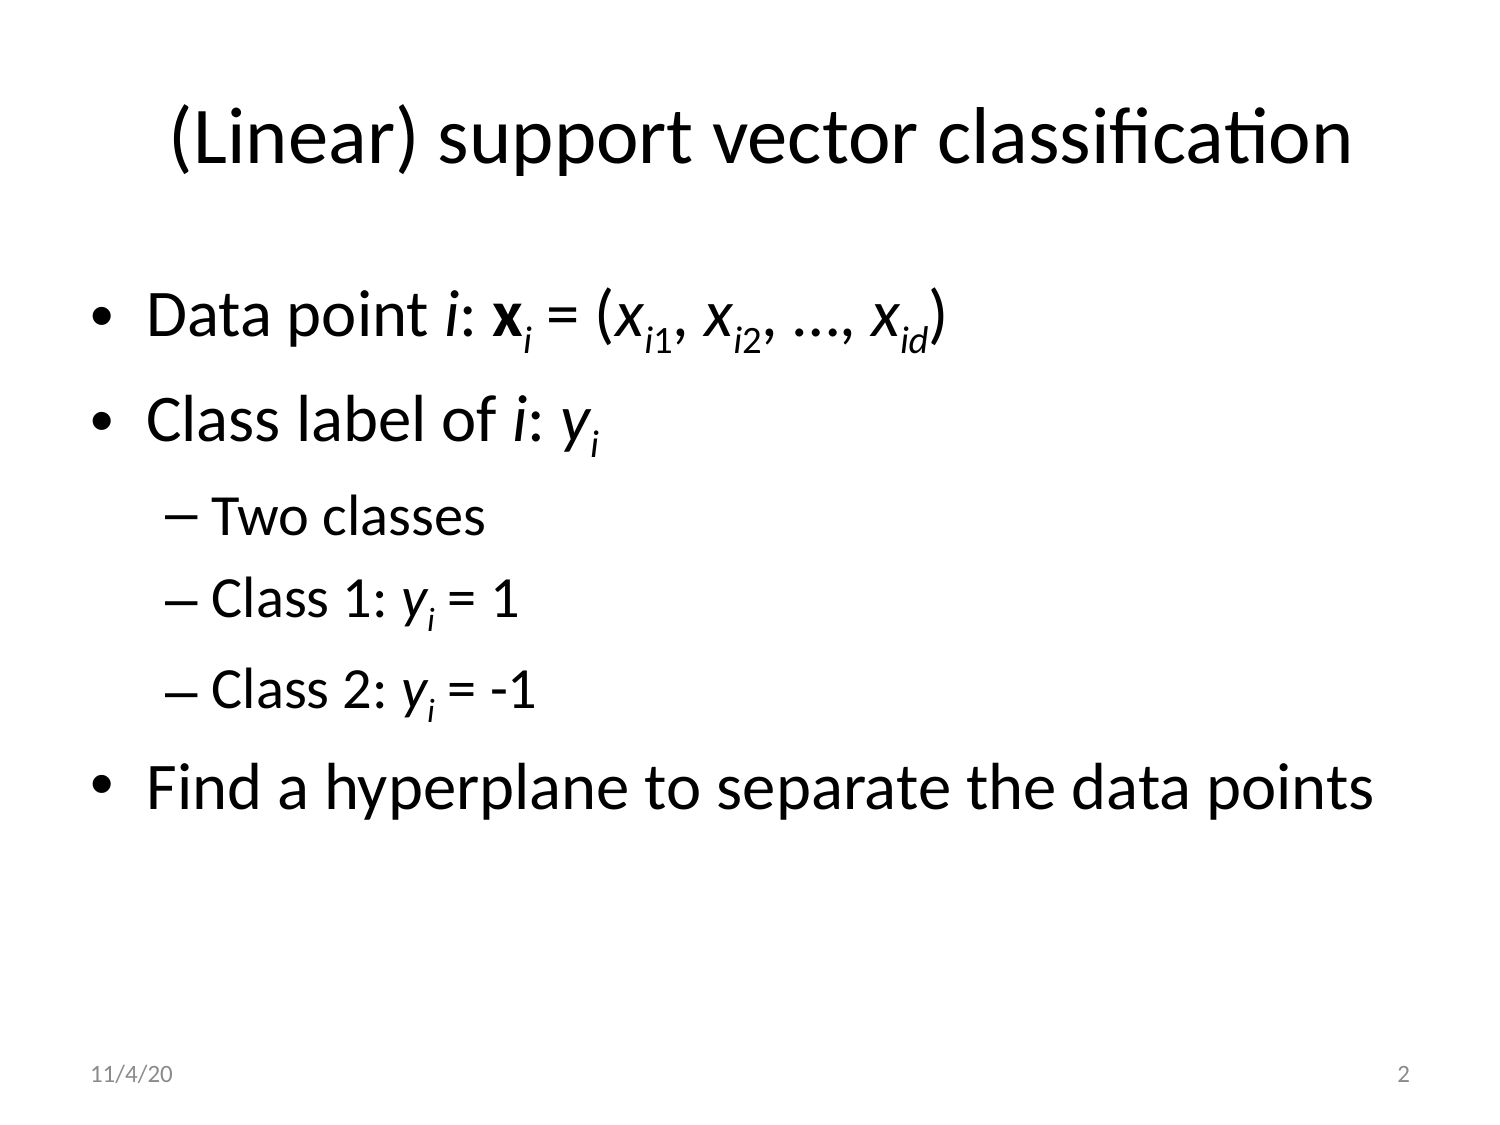

# (Linear) support vector classification
Data point i: xi = (xi1, xi2, …, xid)
Class label of i: yi
Two classes
Class 1: yi = 1
Class 2: yi = -1
Find a hyperplane to separate the data points
11/4/20
2